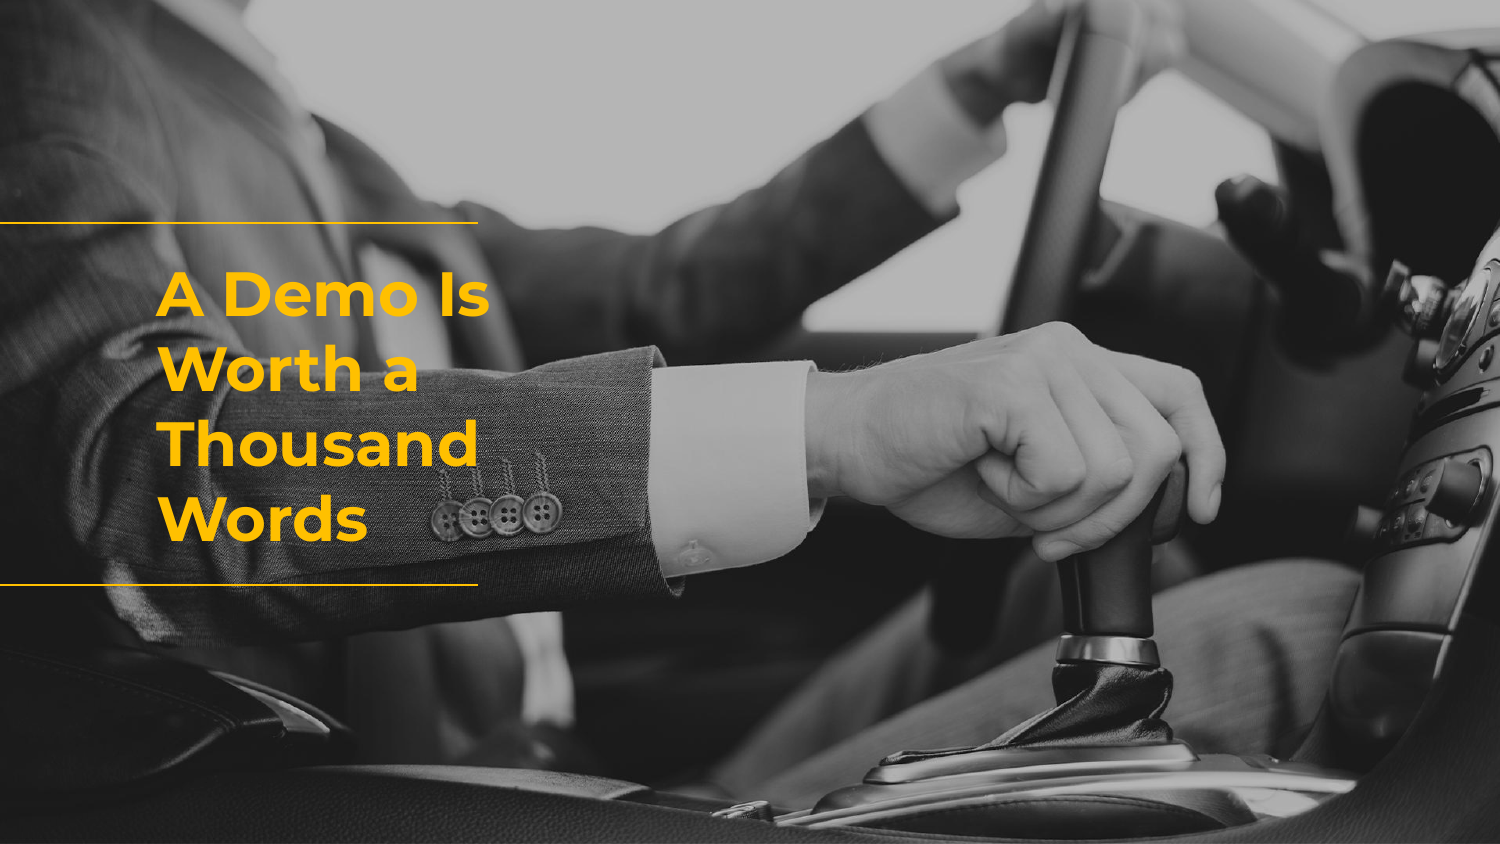

# A Demo Is Worth a Thousand Words